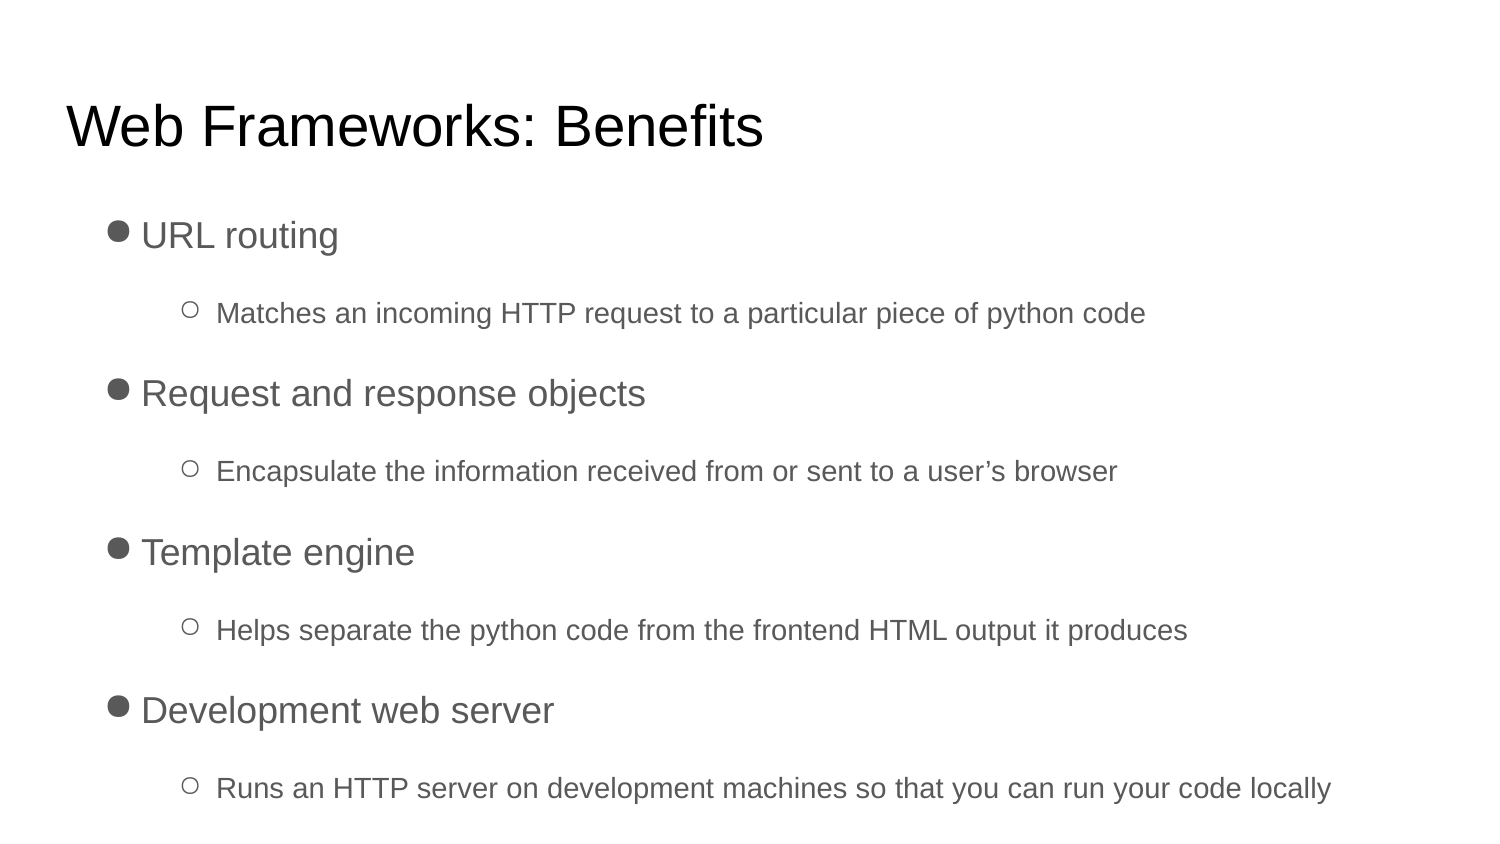

# Web Frameworks: Benefits
URL routing
Matches an incoming HTTP request to a particular piece of python code
Request and response objects
Encapsulate the information received from or sent to a user’s browser
Template engine
Helps separate the python code from the frontend HTML output it produces
Development web server
Runs an HTTP server on development machines so that you can run your code locally